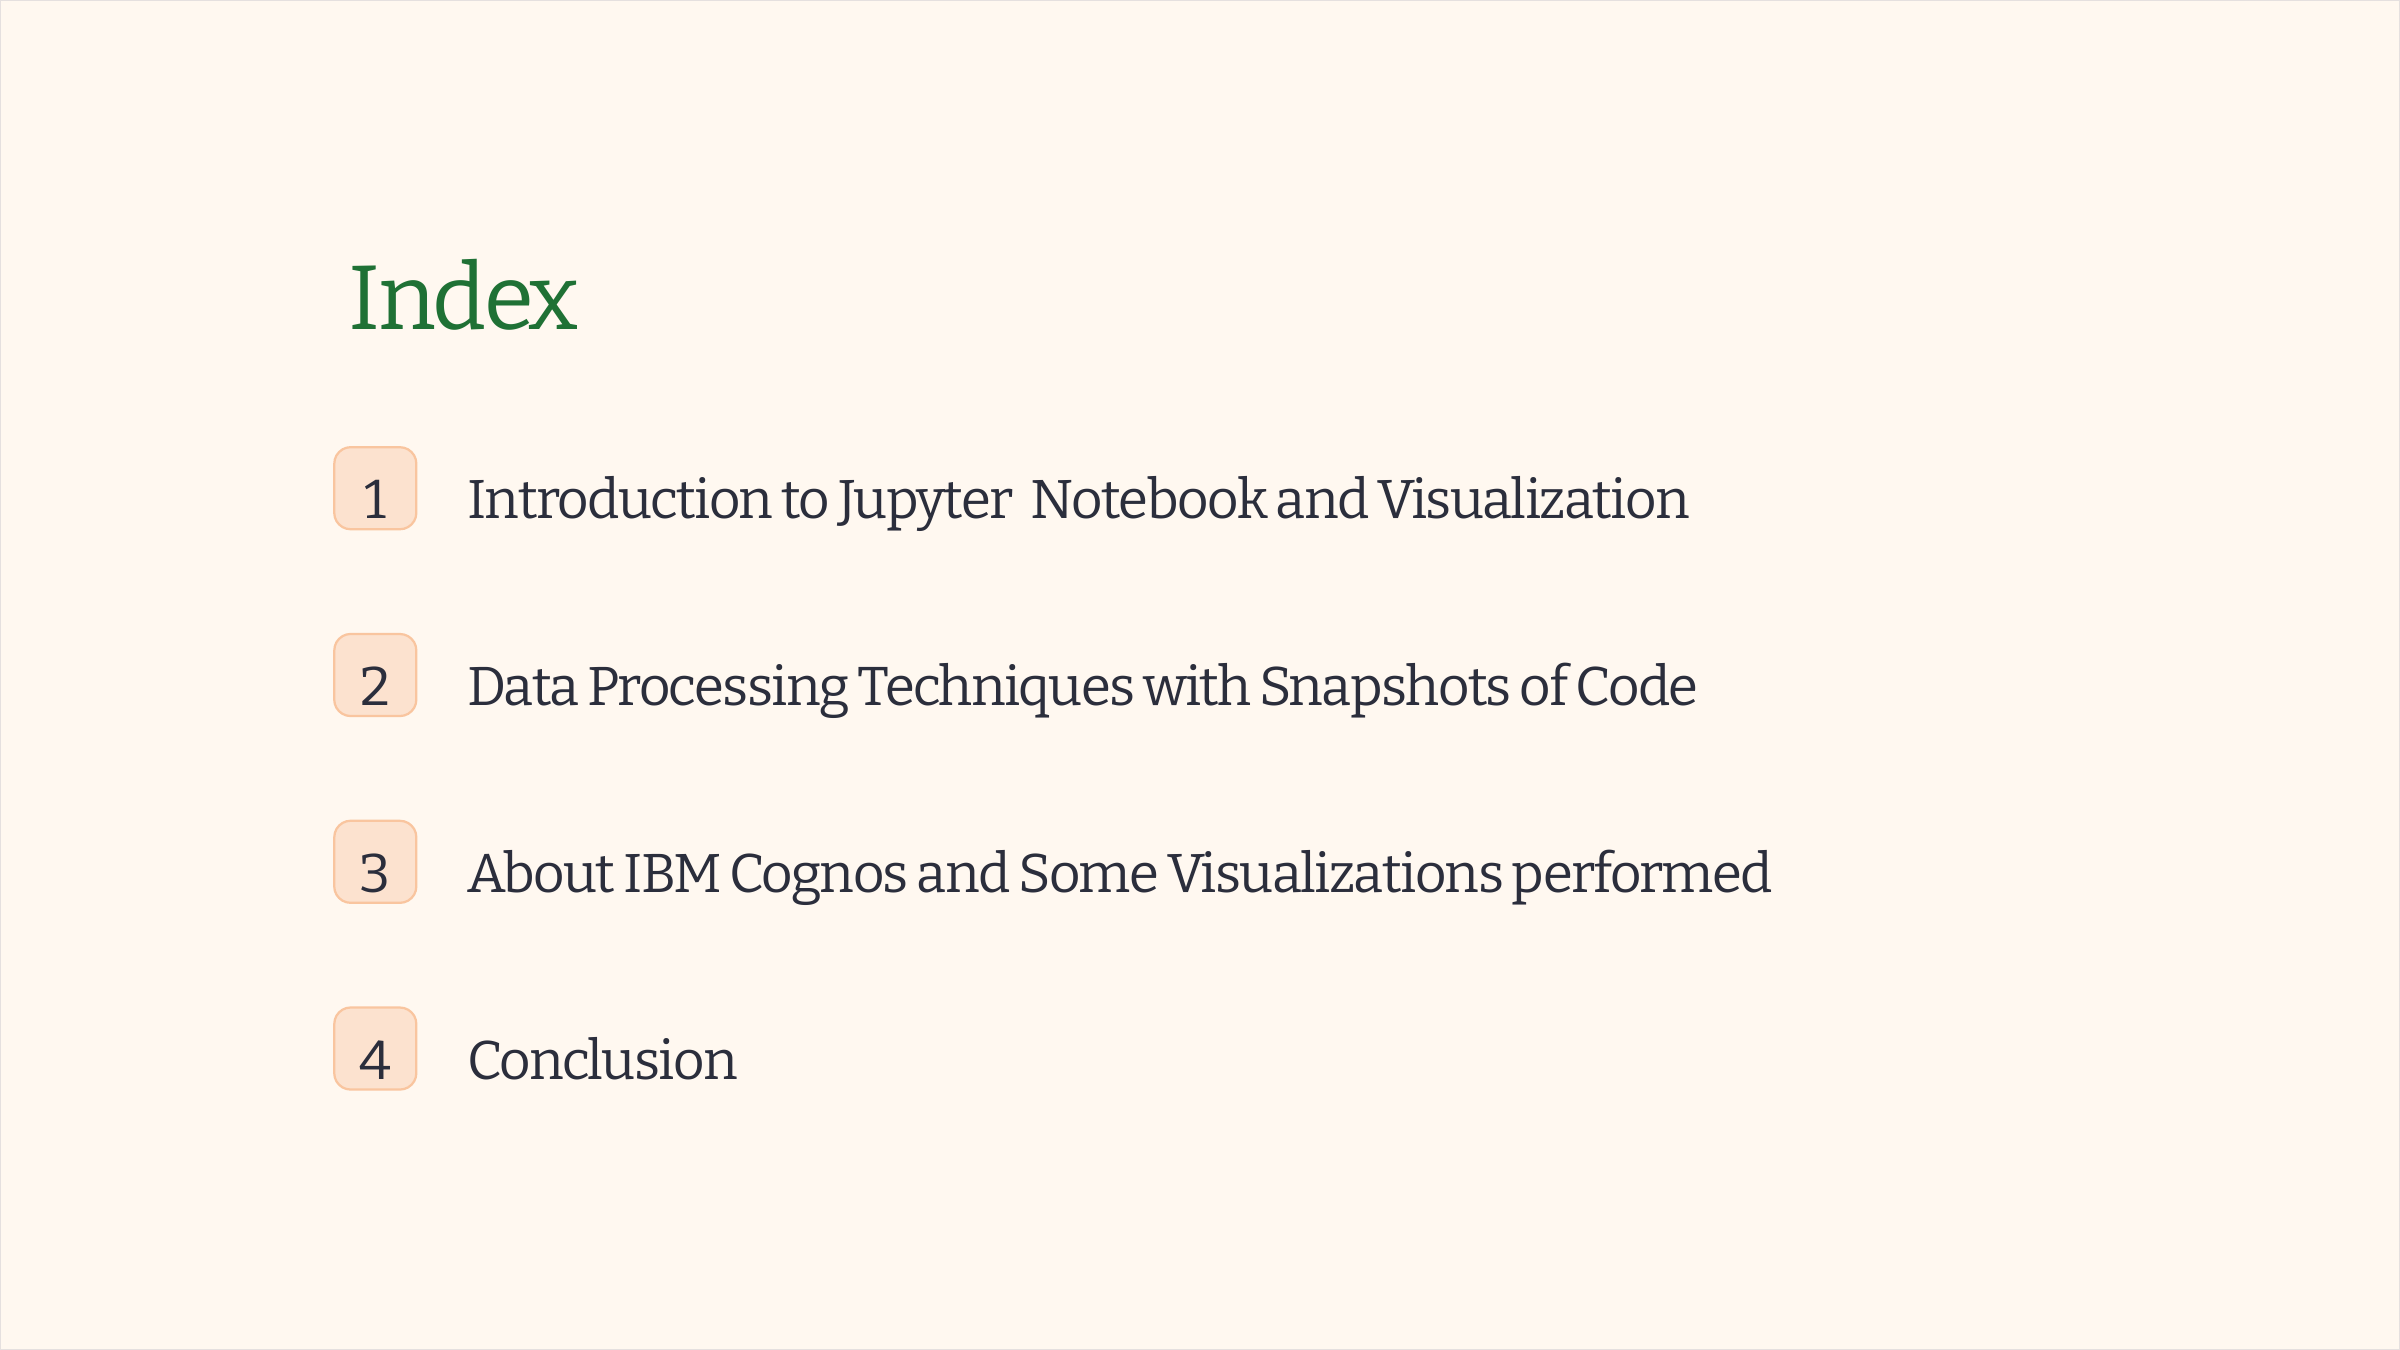

Index

1
Introduction to Jupyter  Notebook and Visualization

2
Data Processing Techniques with Snapshots of Code

3
About IBM Cognos and Some Visualizations performed

4
Conclusion